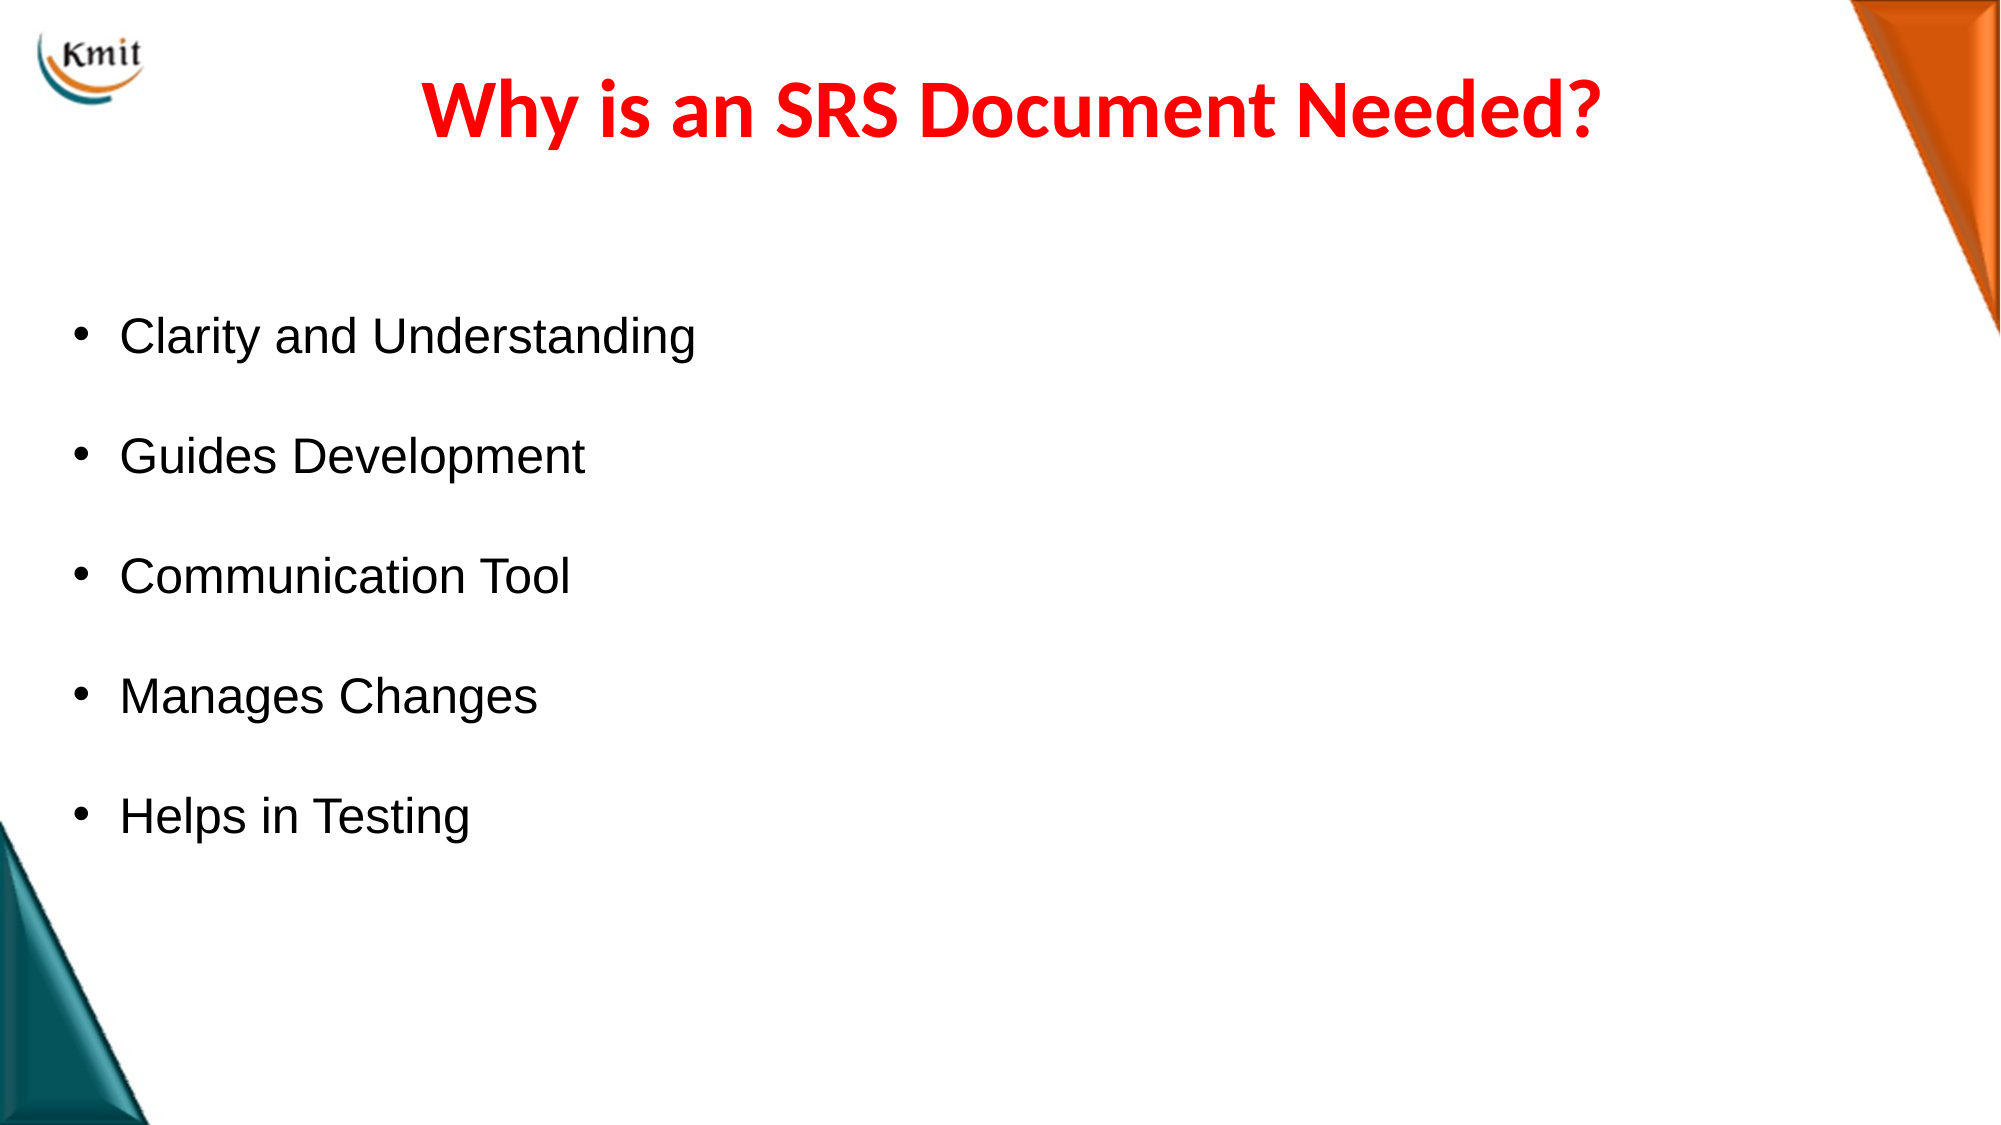

# Why is an SRS Document Needed?
Clarity and Understanding
Guides Development
Communication Tool
Manages Changes
Helps in Testing